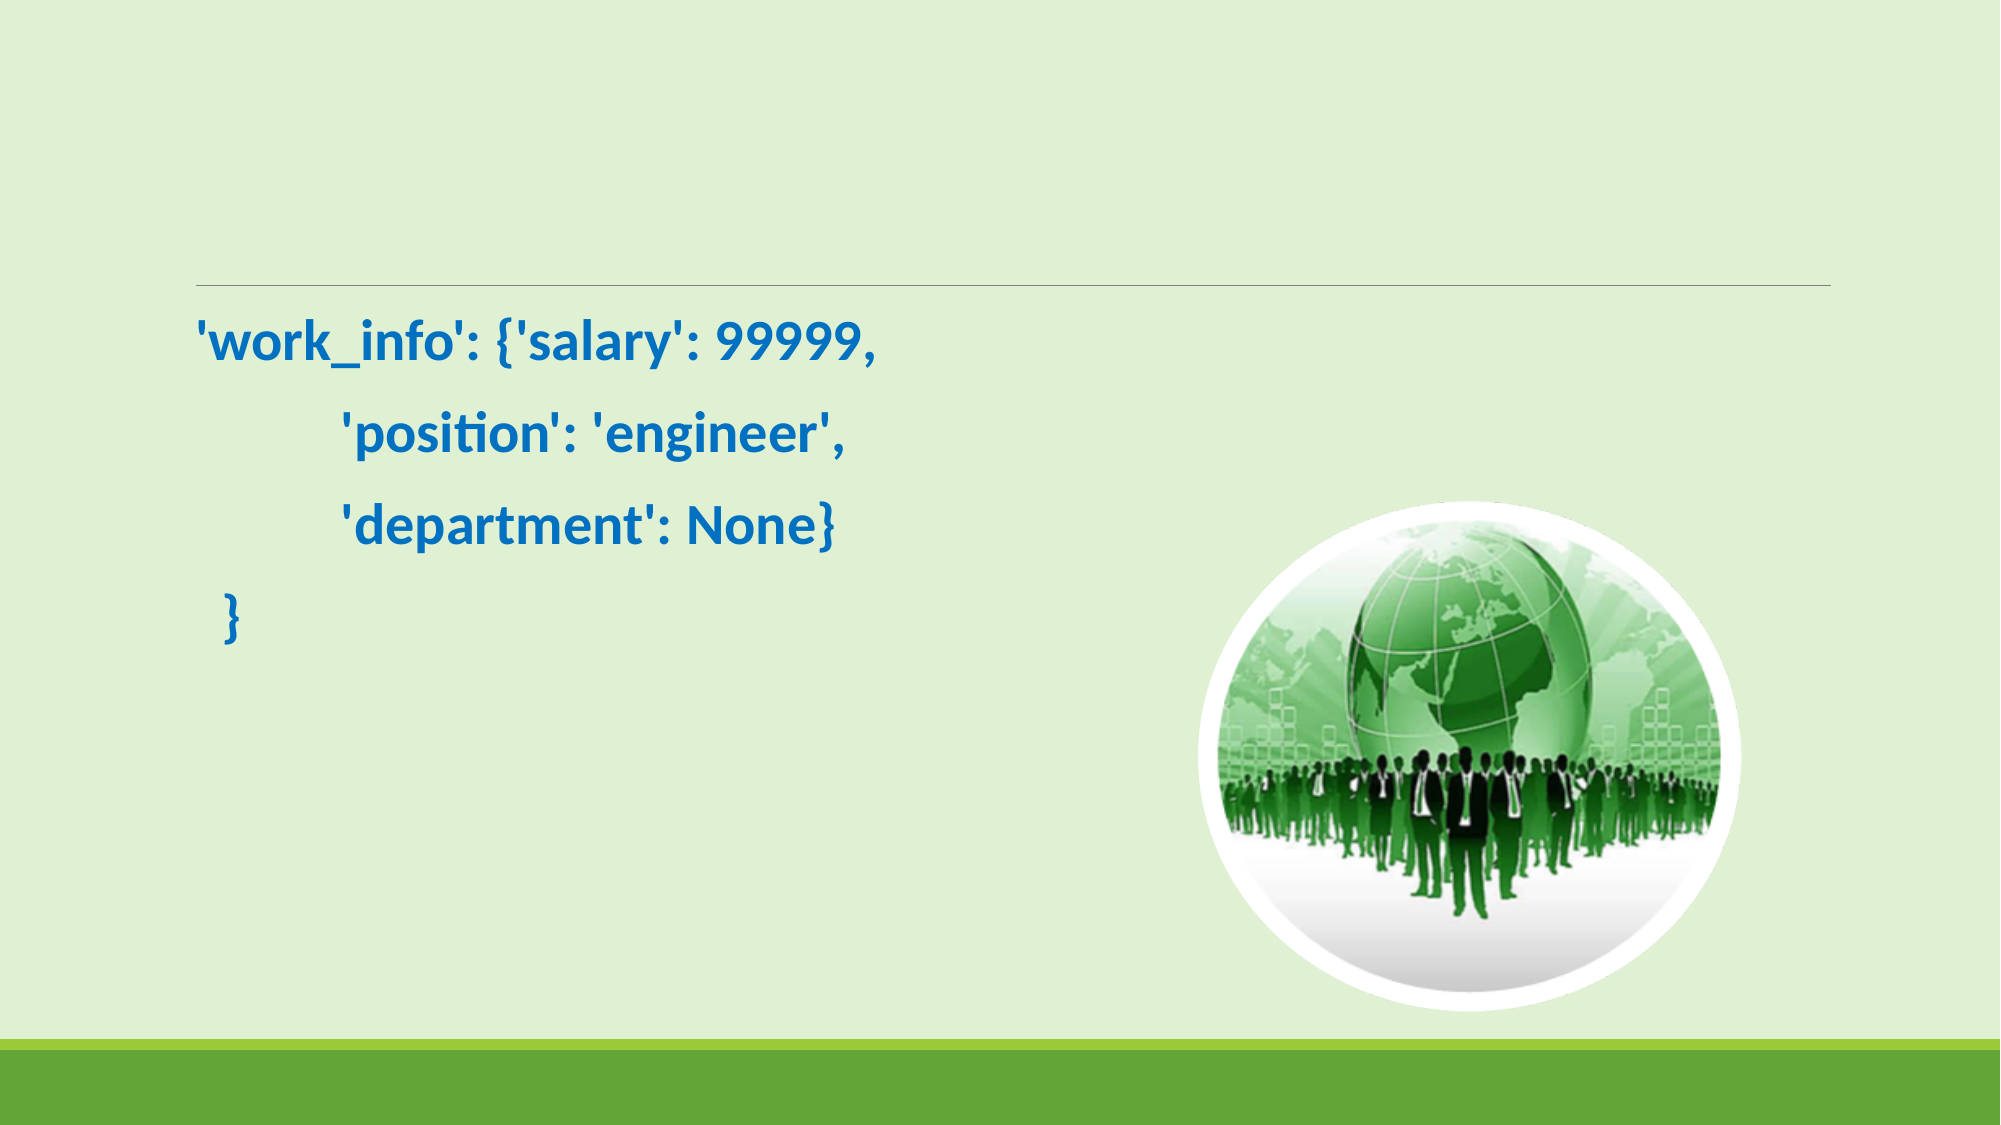

'work_info': {'salary': 99999,
           'position': 'engineer',
           'department': None}
  }